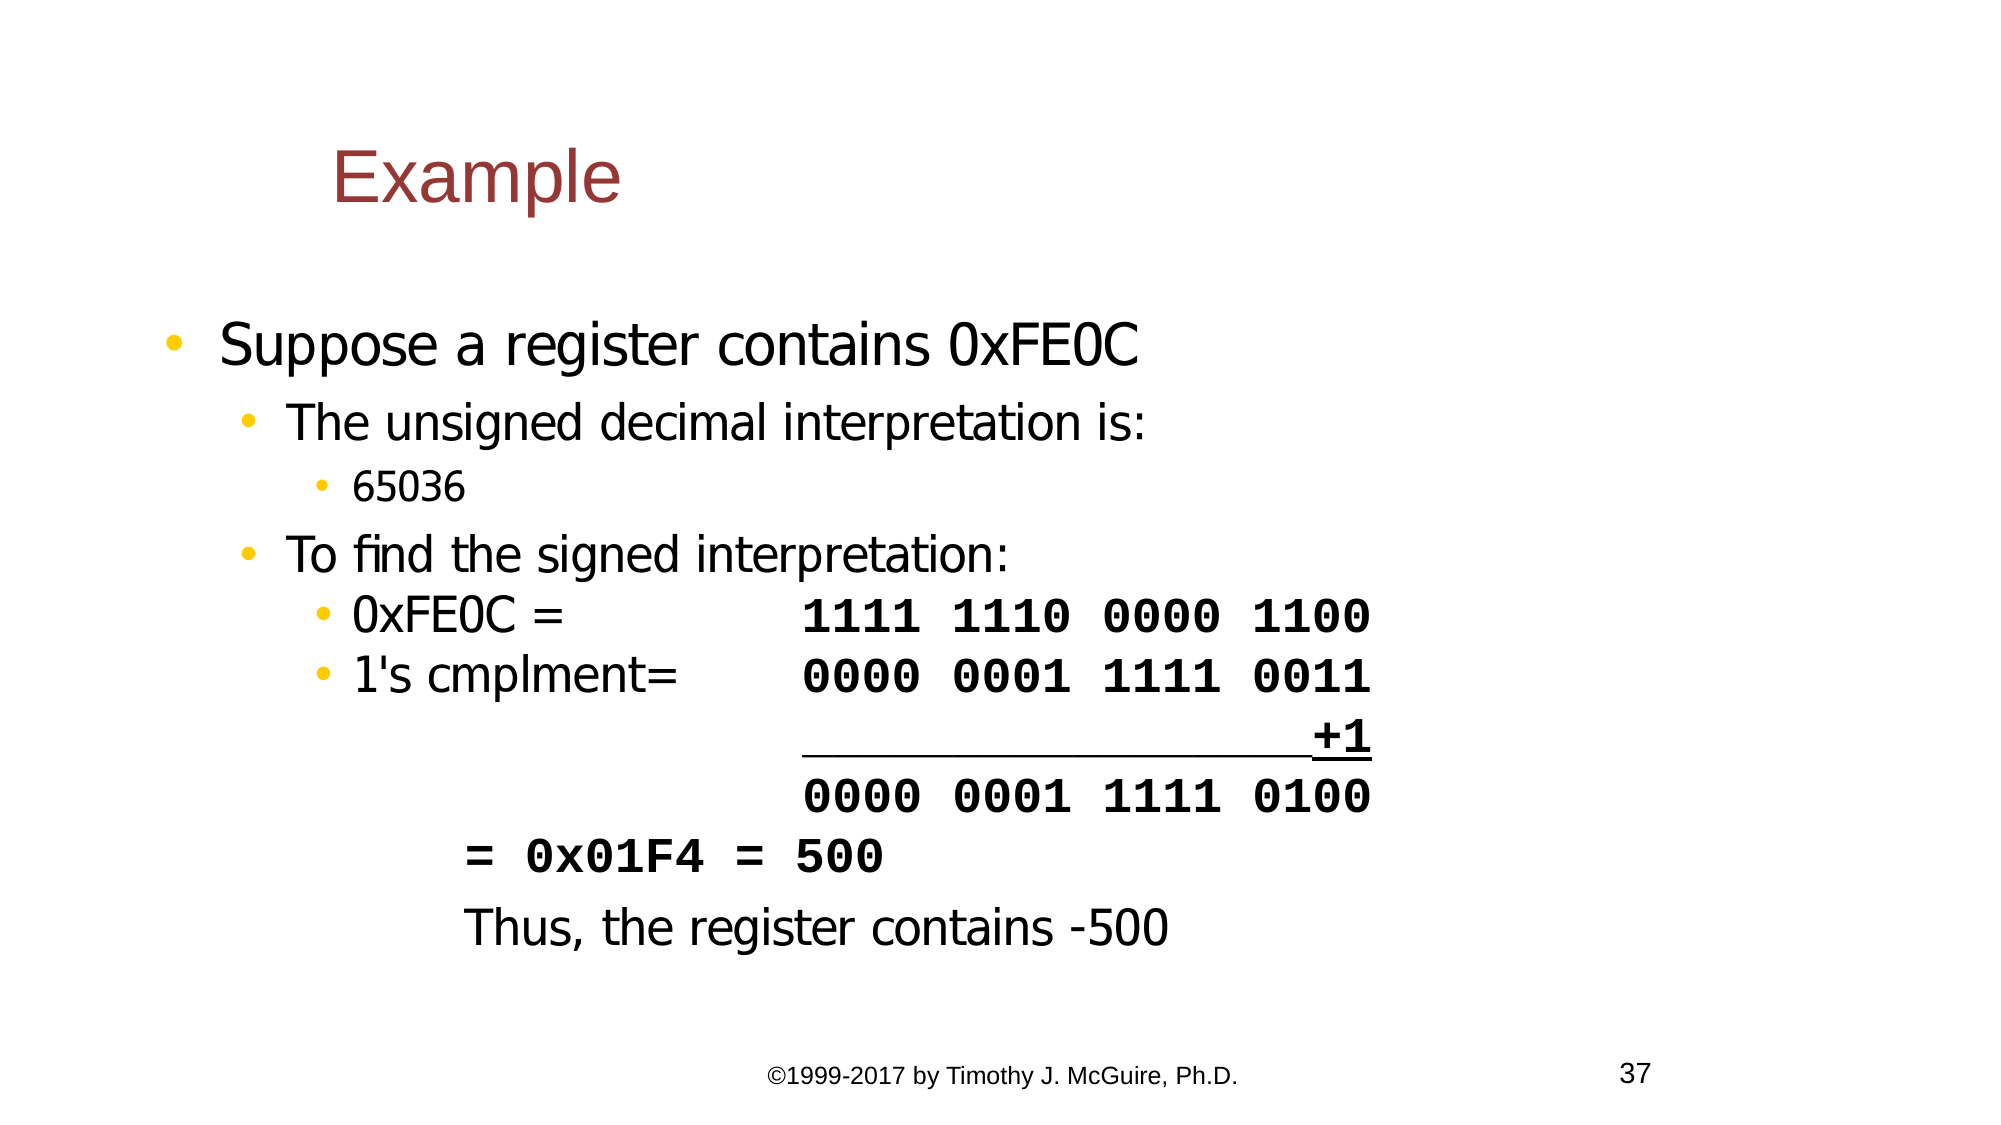

Example
Suppose a register contains 0xFE0C
The unsigned decimal interpretation is:
65036
To find the signed interpretation:
0xFE0C = 		1111 1110 0000 1100
1's cmplment= 	0000 0001 1111 0011
 			_________________+1
			0000 0001 1111 0100
= 0x01F4 = 500
Thus, the register contains -500
 ©1999-2017 by Timothy J. McGuire, Ph.D.
37